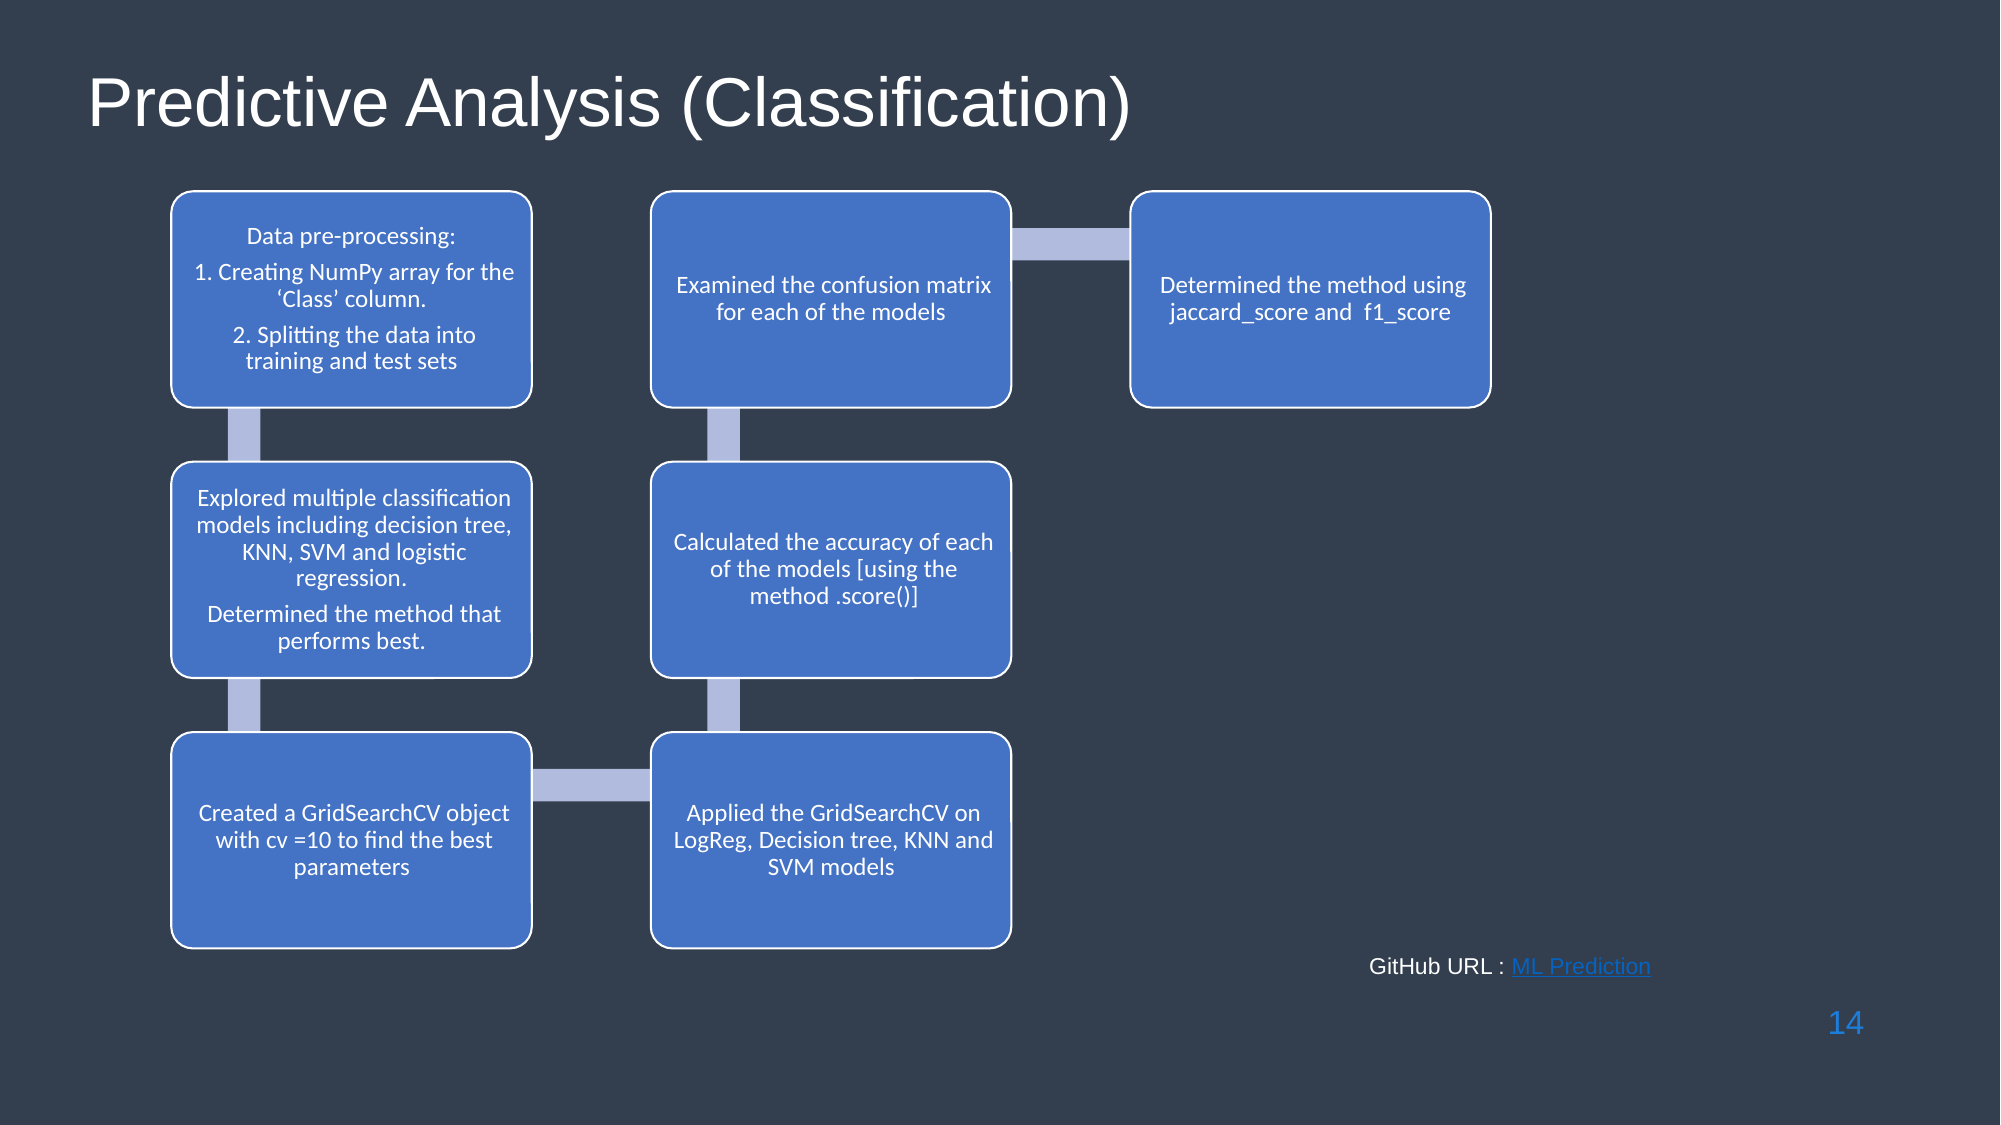

Predictive Analysis (Classification)
Data pre-processing:
1. Creating NumPy array for the ‘Class’ column.
2. Splitting the data into training and test sets
Explored multiple classification models including decision tree, KNN, SVM and logistic regression.
Determined the method that performs best.
Created a GridSearchCV object with cv =10 to find the best parameters
Applied the GridSearchCV on LogReg, Decision tree, KNN and SVM models
Calculated the accuracy of each of the models [using the method .score()]
Examined the confusion matrix for each of the models
Determined the method using jaccard_score and  f1_score
GitHub URL : ML Prediction

14